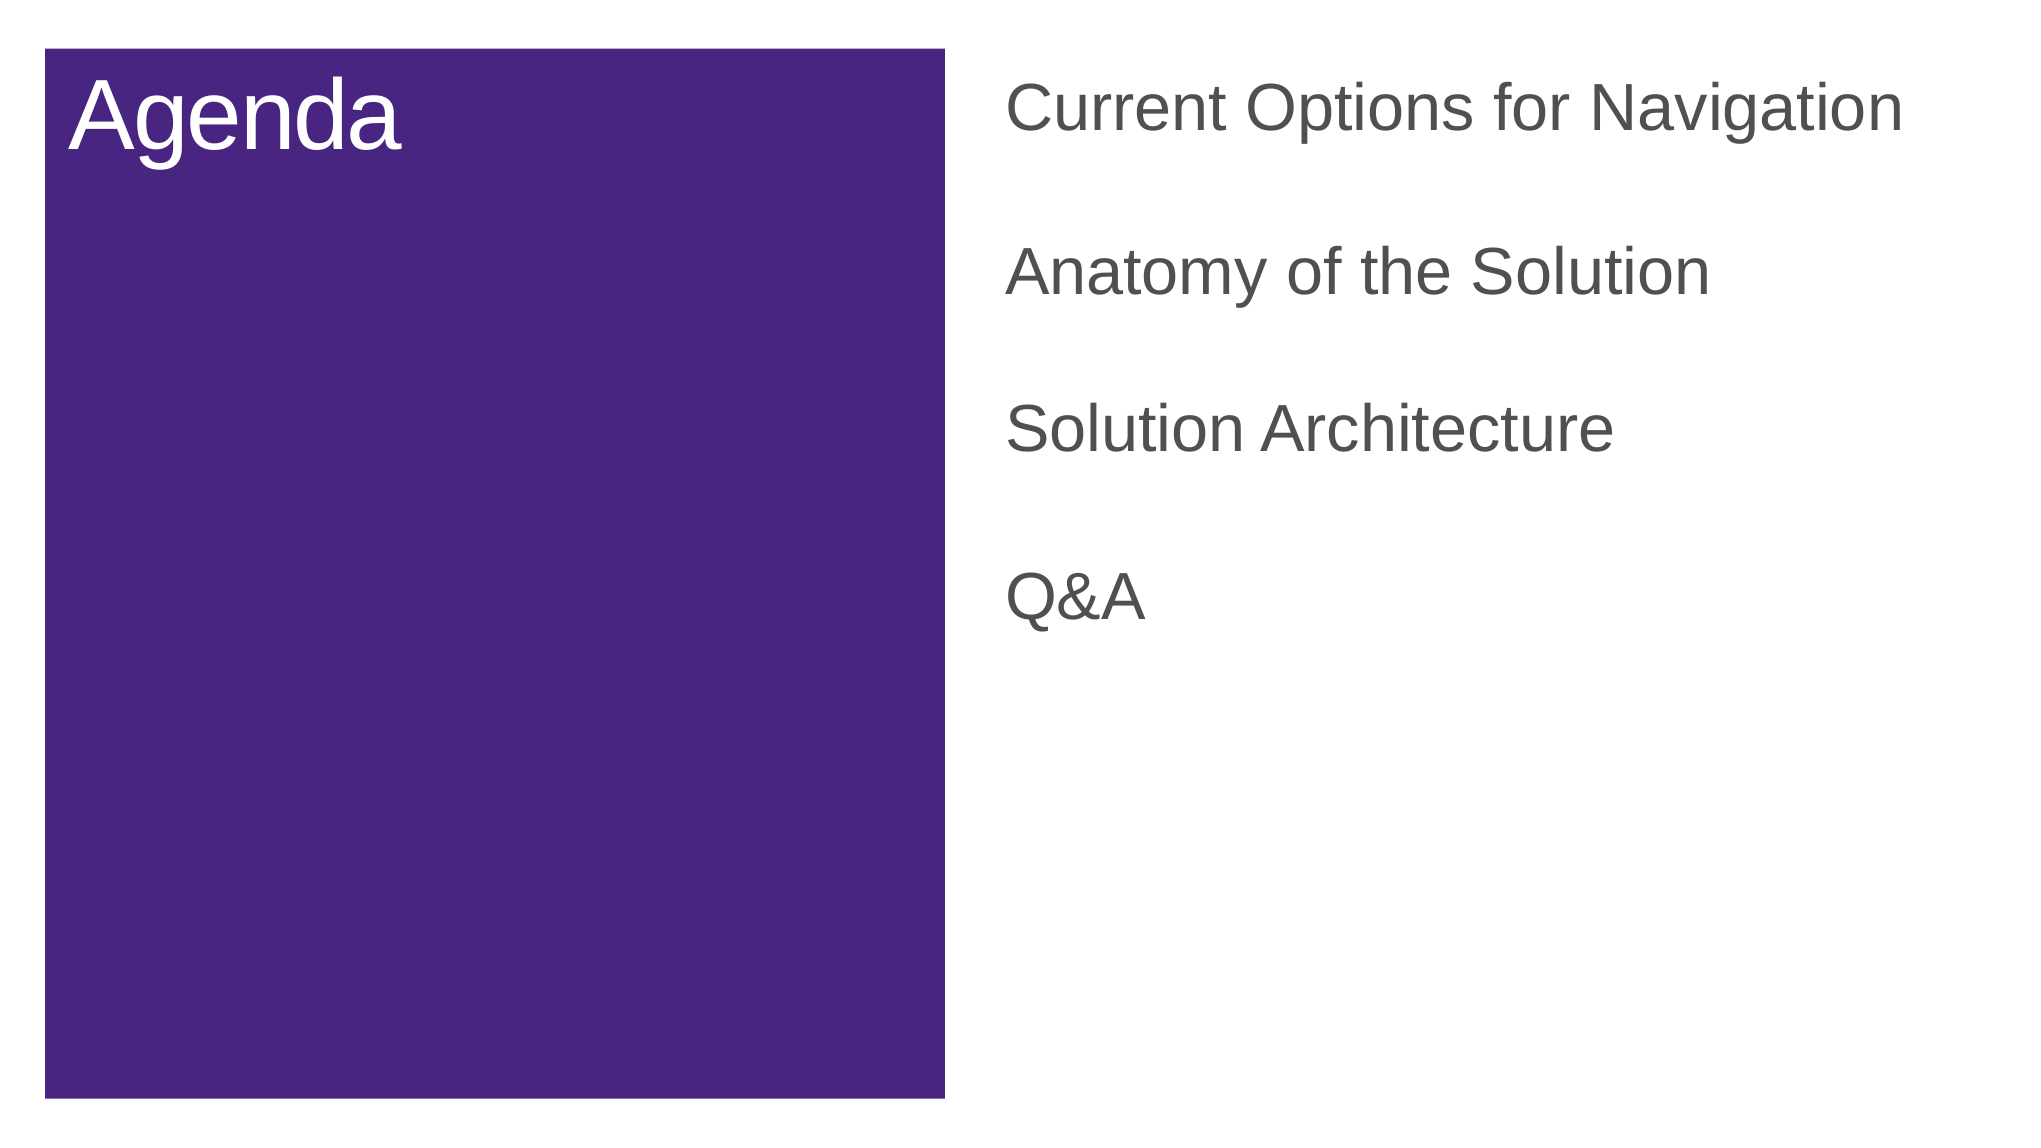

# Agenda

Current Options for Navigation
Anatomy of the Solution
Solution Architecture

Q&A